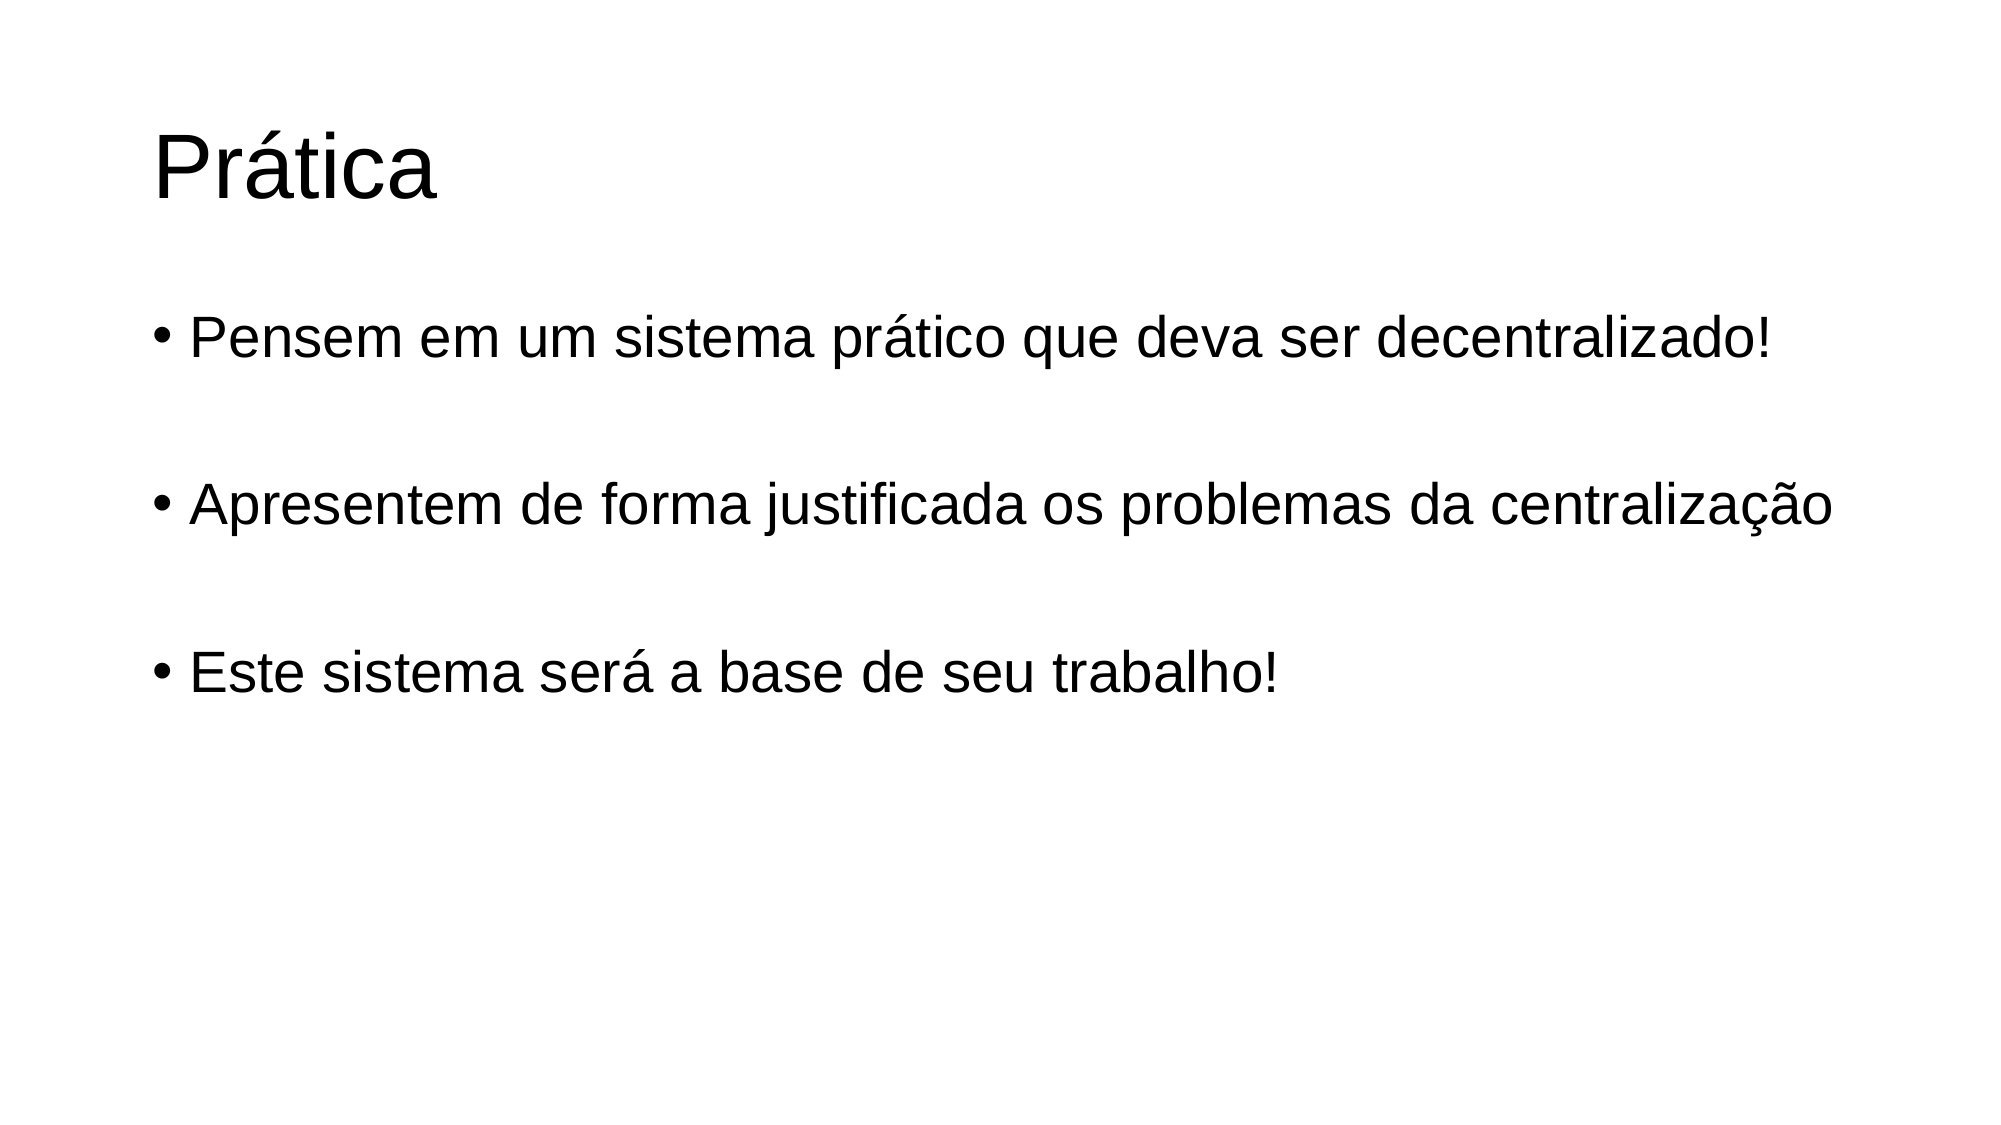

Prática
Pensem em um sistema prático que deva ser decentralizado!

Apresentem de forma justificada os problemas da centralização

Este sistema será a base de seu trabalho!